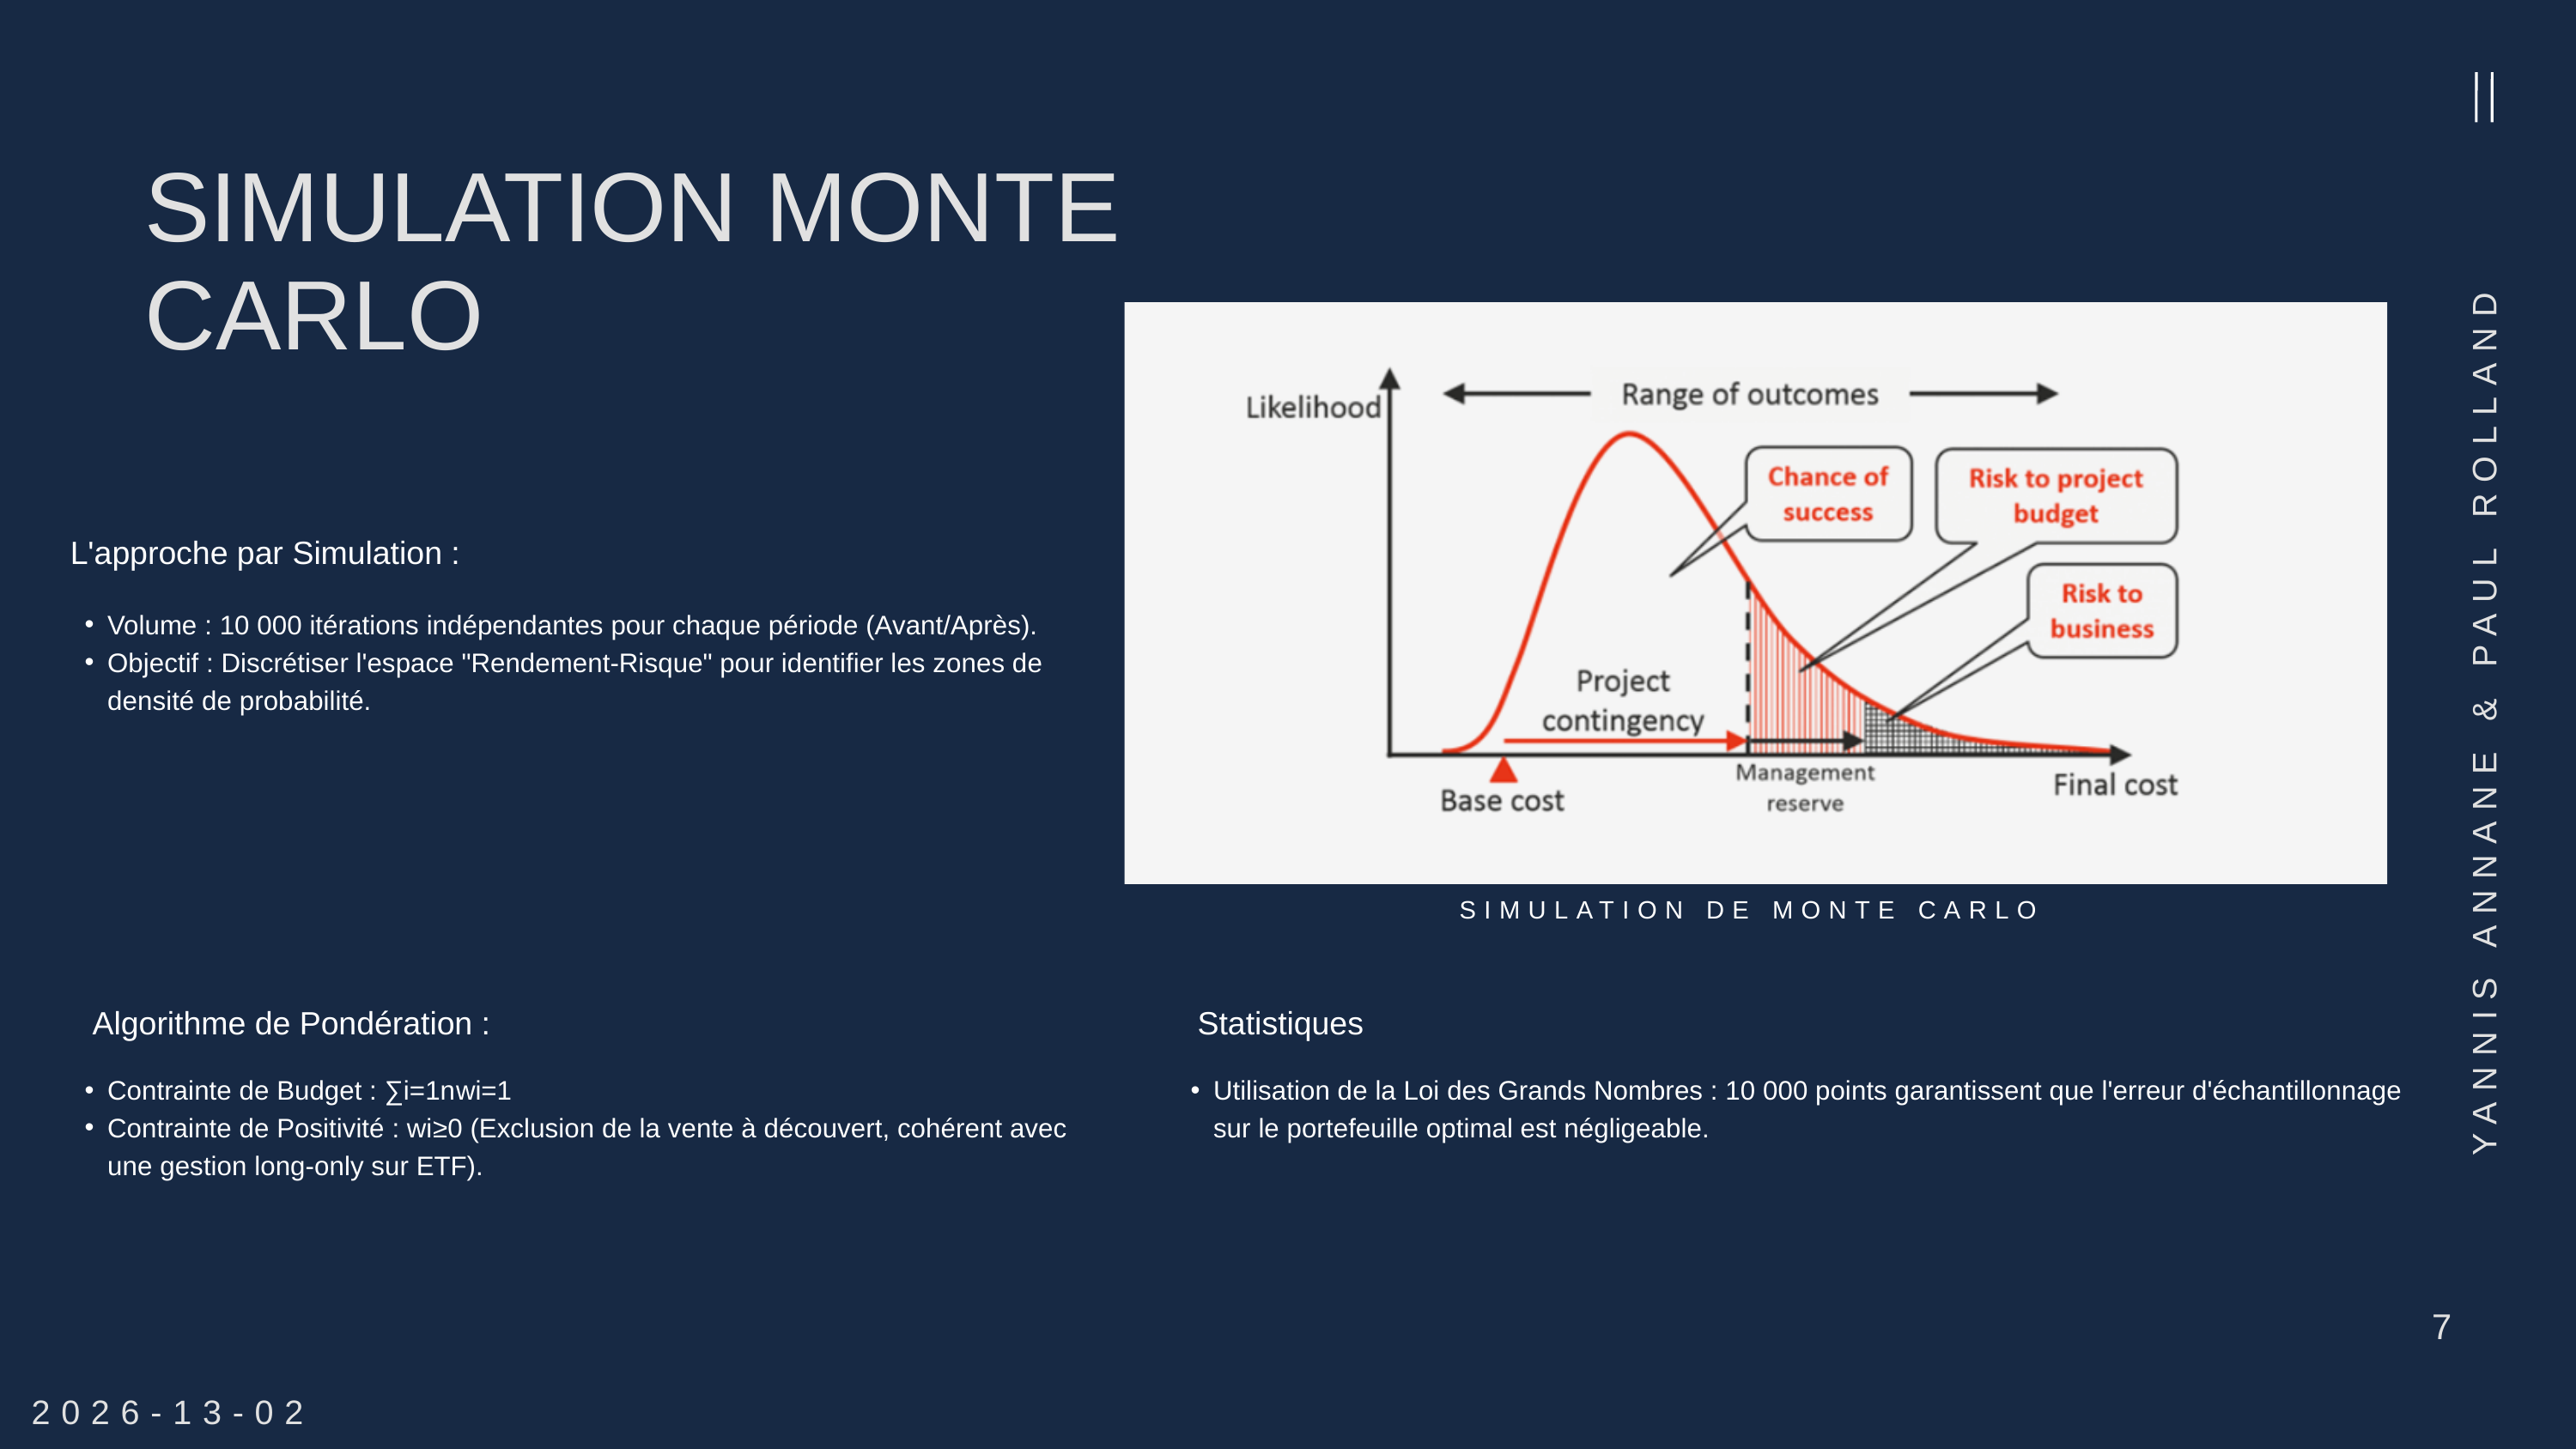

SIMULATION MONTE CARLO

L'approche par Simulation :

Volume : 10 000 itérations indépendantes pour chaque période (Avant/Après).
Objectif : Discrétiser l'espace "Rendement-Risque" pour identifier les zones de densité de probabilité.

YANNIS ANNANE & PAUL ROLLAND
SIMULATION DE MONTE CARLO
Algorithme de Pondération :
Contrainte de Budget : ∑i=1n​wi​=1
Contrainte de Positivité : wi​≥0 (Exclusion de la vente à découvert, cohérent avec une gestion long-only sur ETF).

Statistiques
Utilisation de la Loi des Grands Nombres : 10 000 points garantissent que l'erreur d'échantillonnage sur le portefeuille optimal est négligeable.

7
2026-13-02